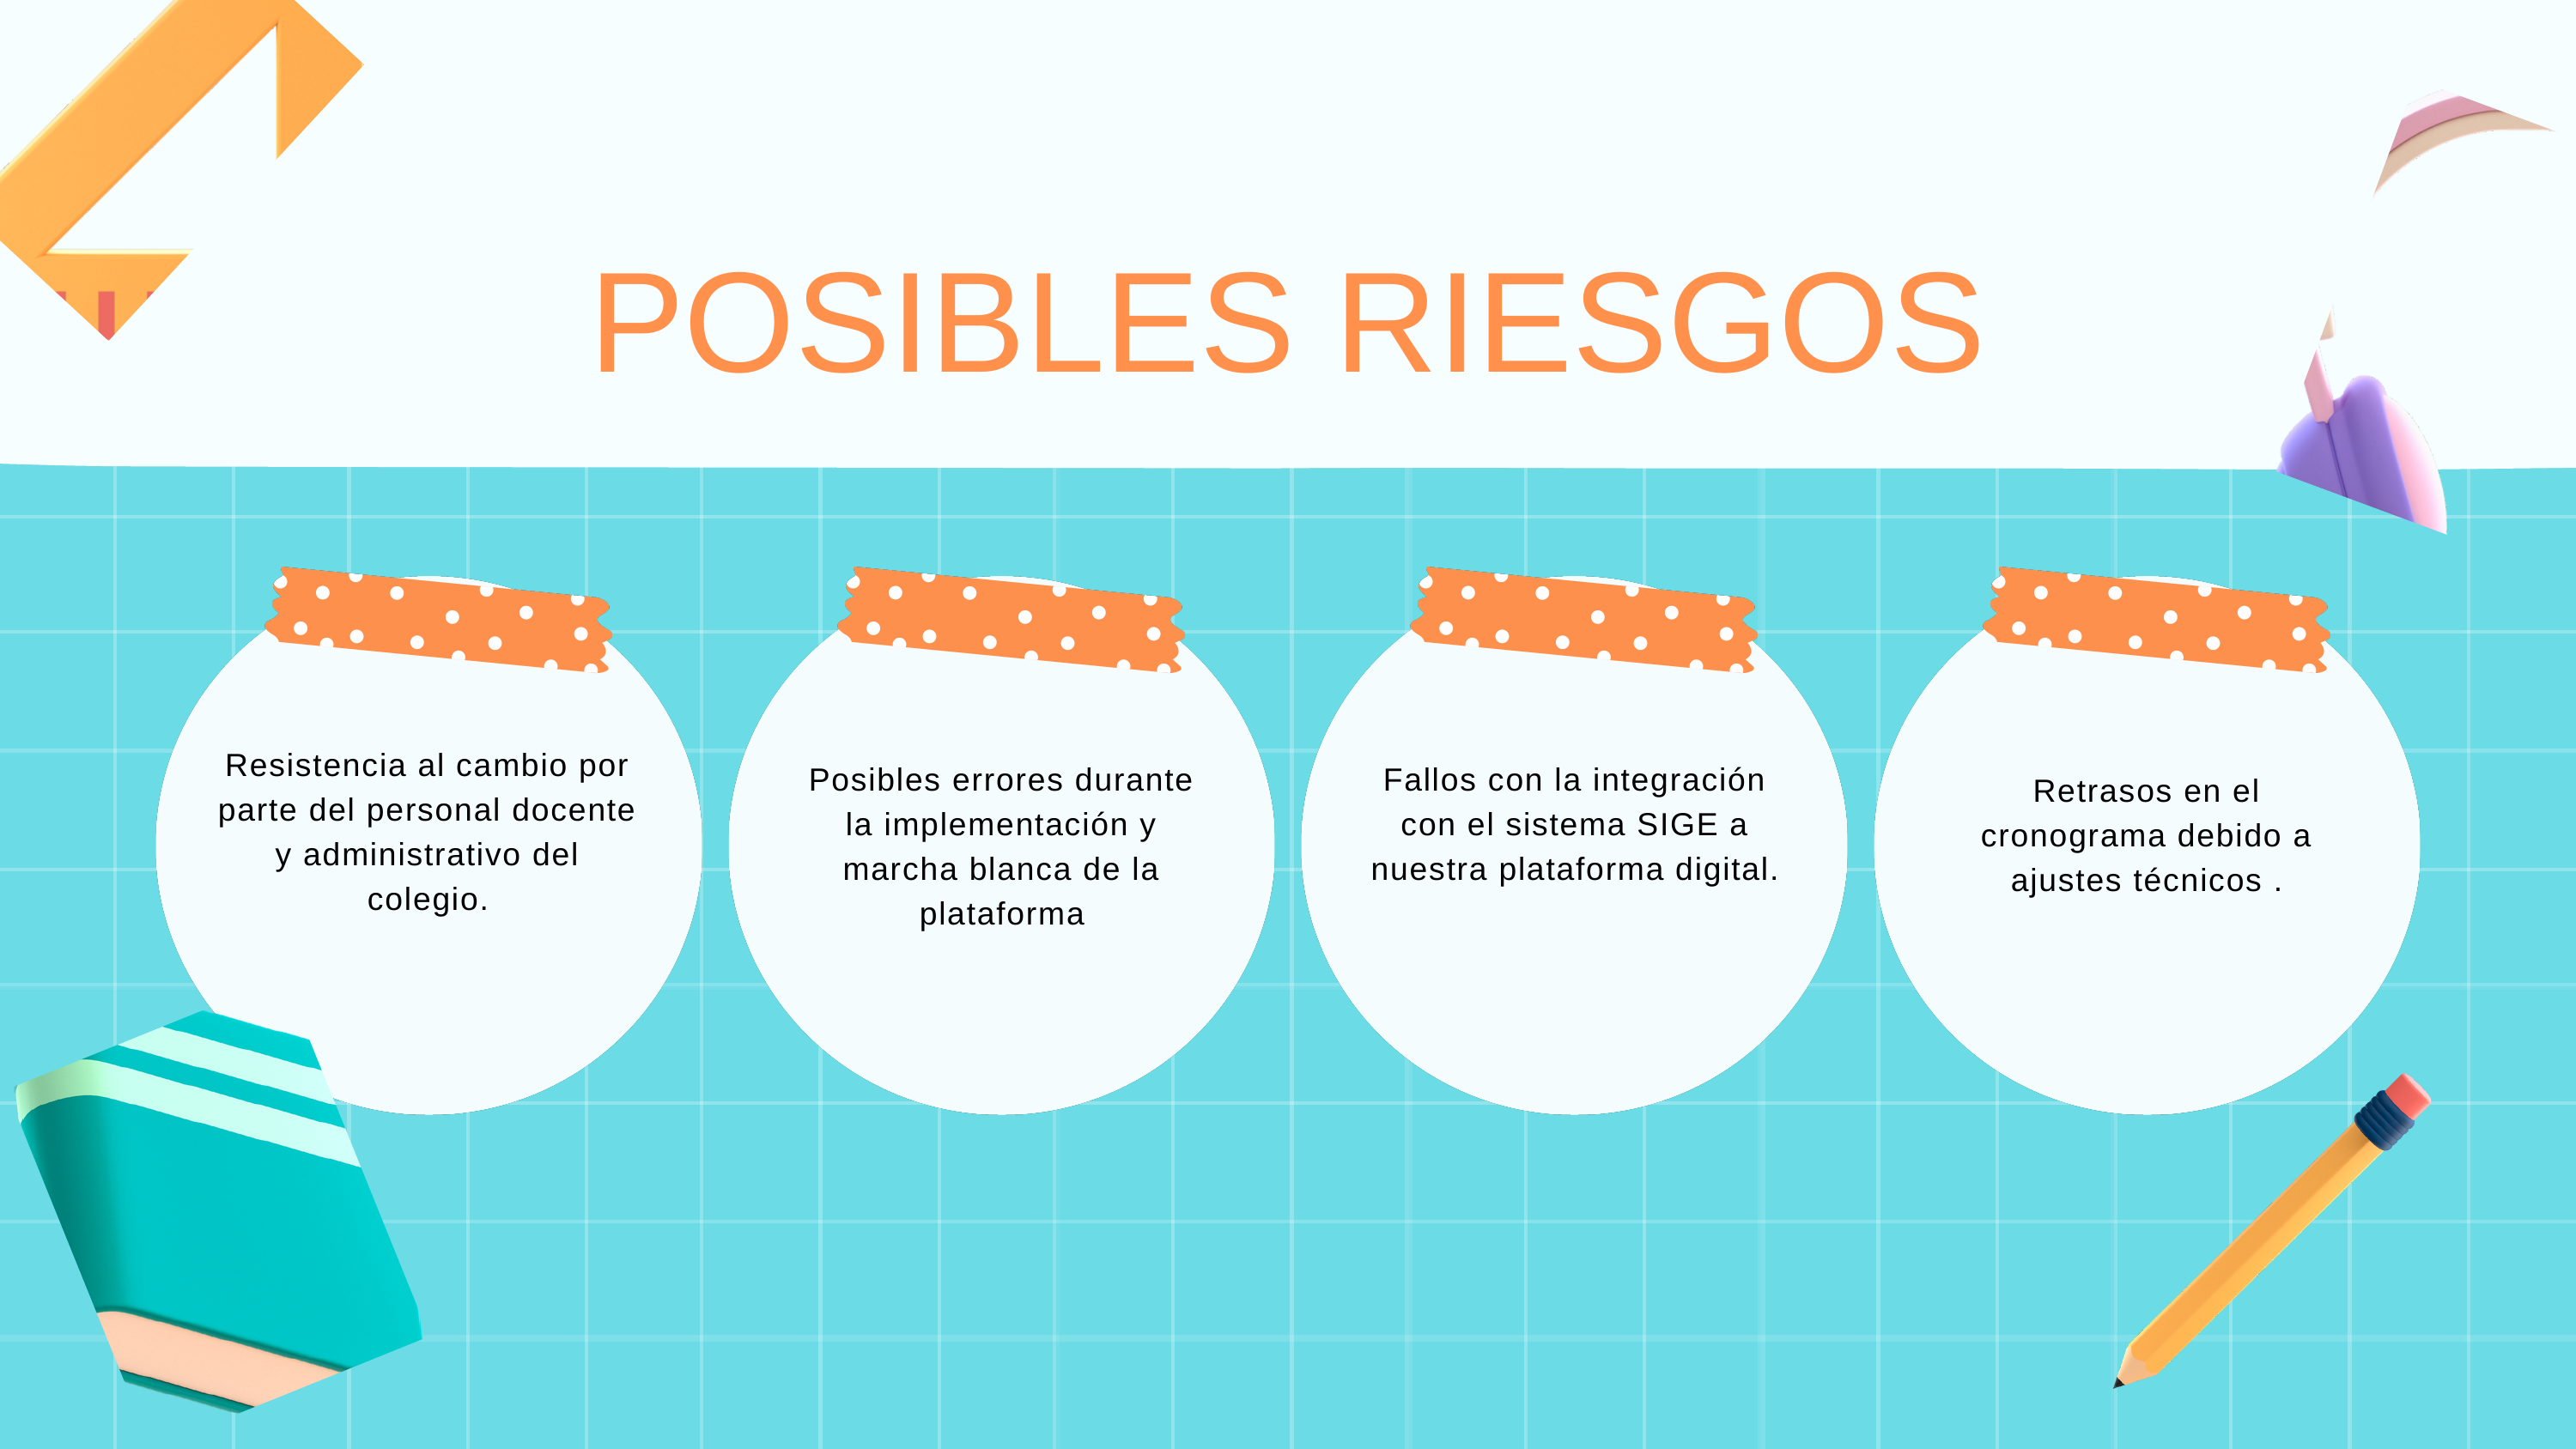

POSIBLES RIESGOS

Resistencia al cambio por parte del personal docente y administrativo del colegio.

Posibles errores durante la implementación y marcha blanca de la plataforma
Fallos con la integración con el sistema SIGE a nuestra plataforma digital.
Retrasos en el cronograma debido a ajustes técnicos .